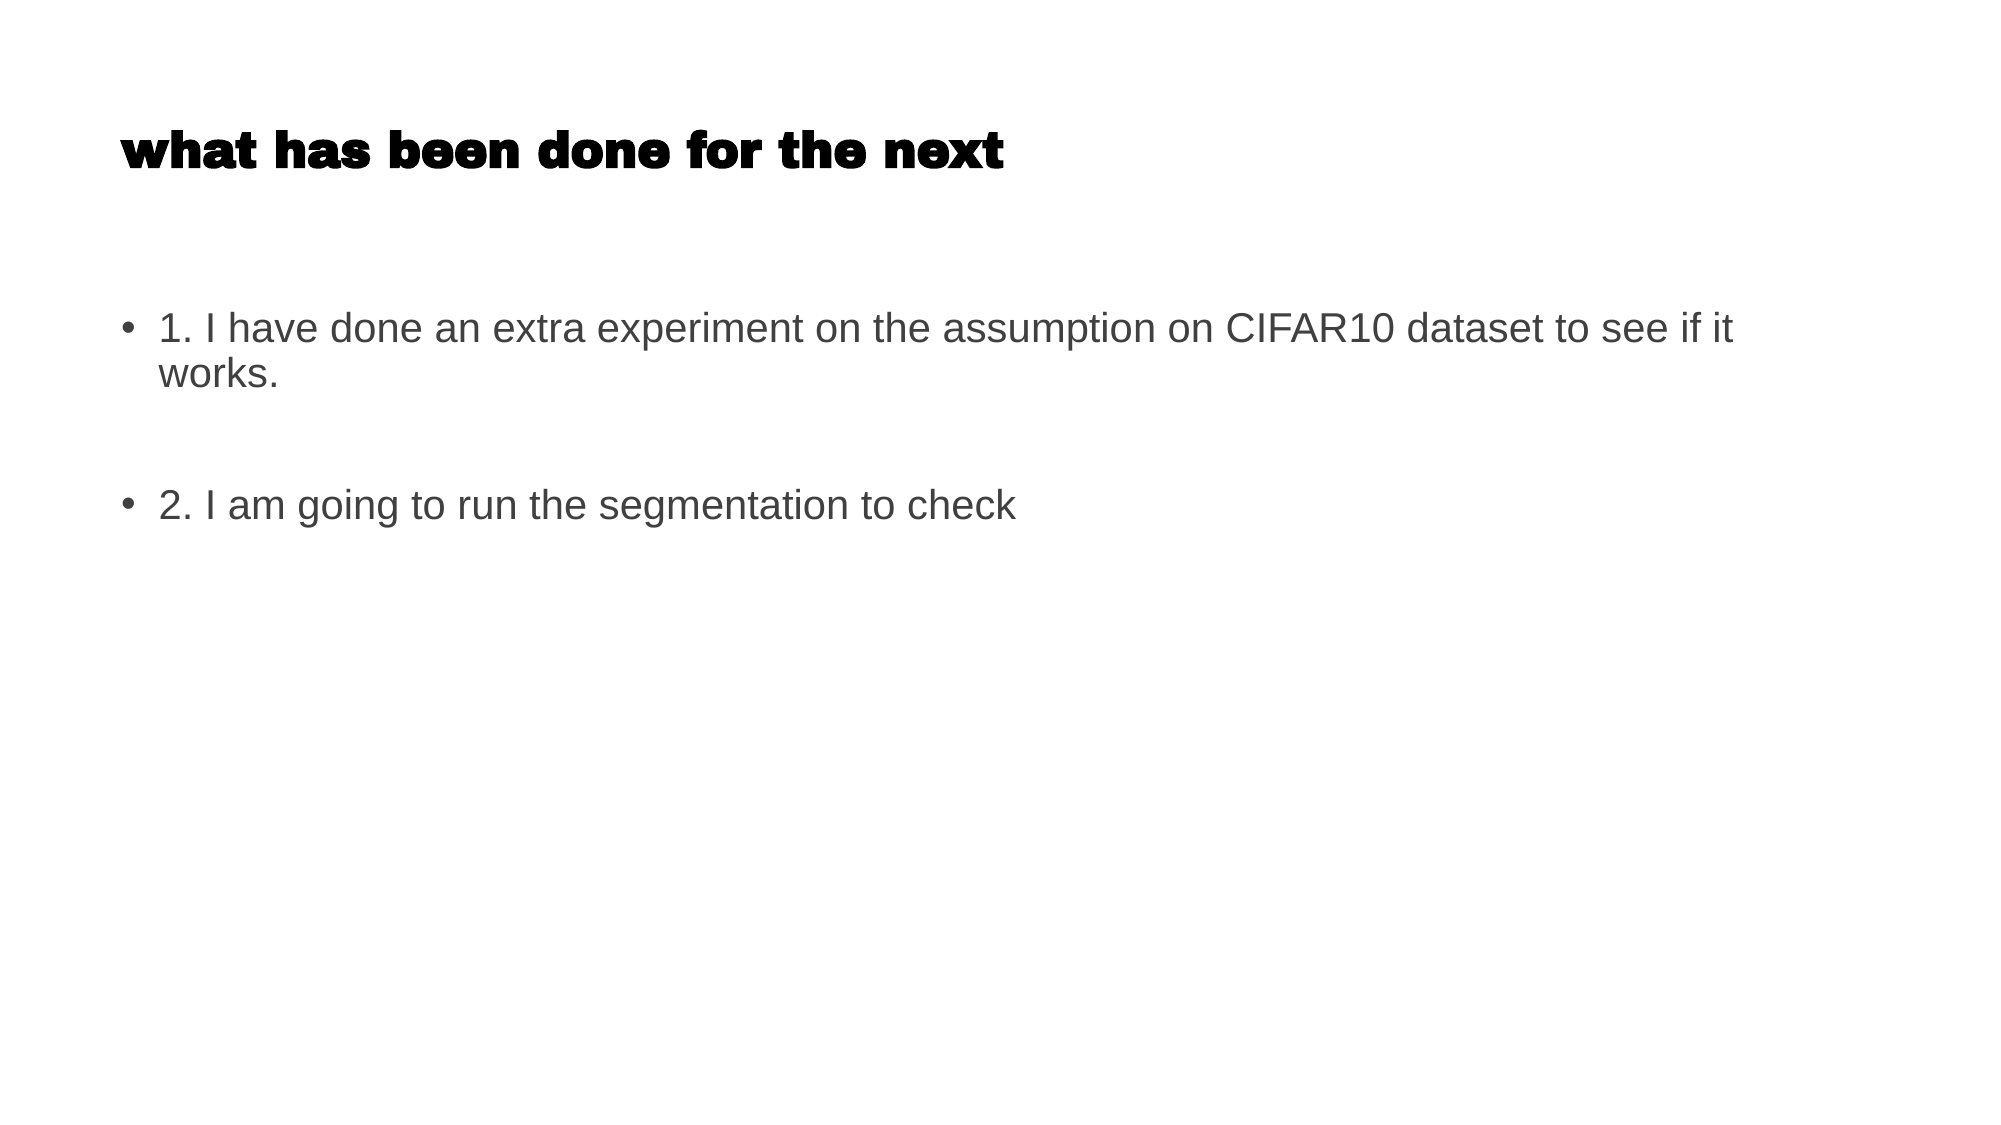

# what has been done for the next
1. I have done an extra experiment on the assumption on CIFAR10 dataset to see if it works.

2. I am going to run the segmentation to check